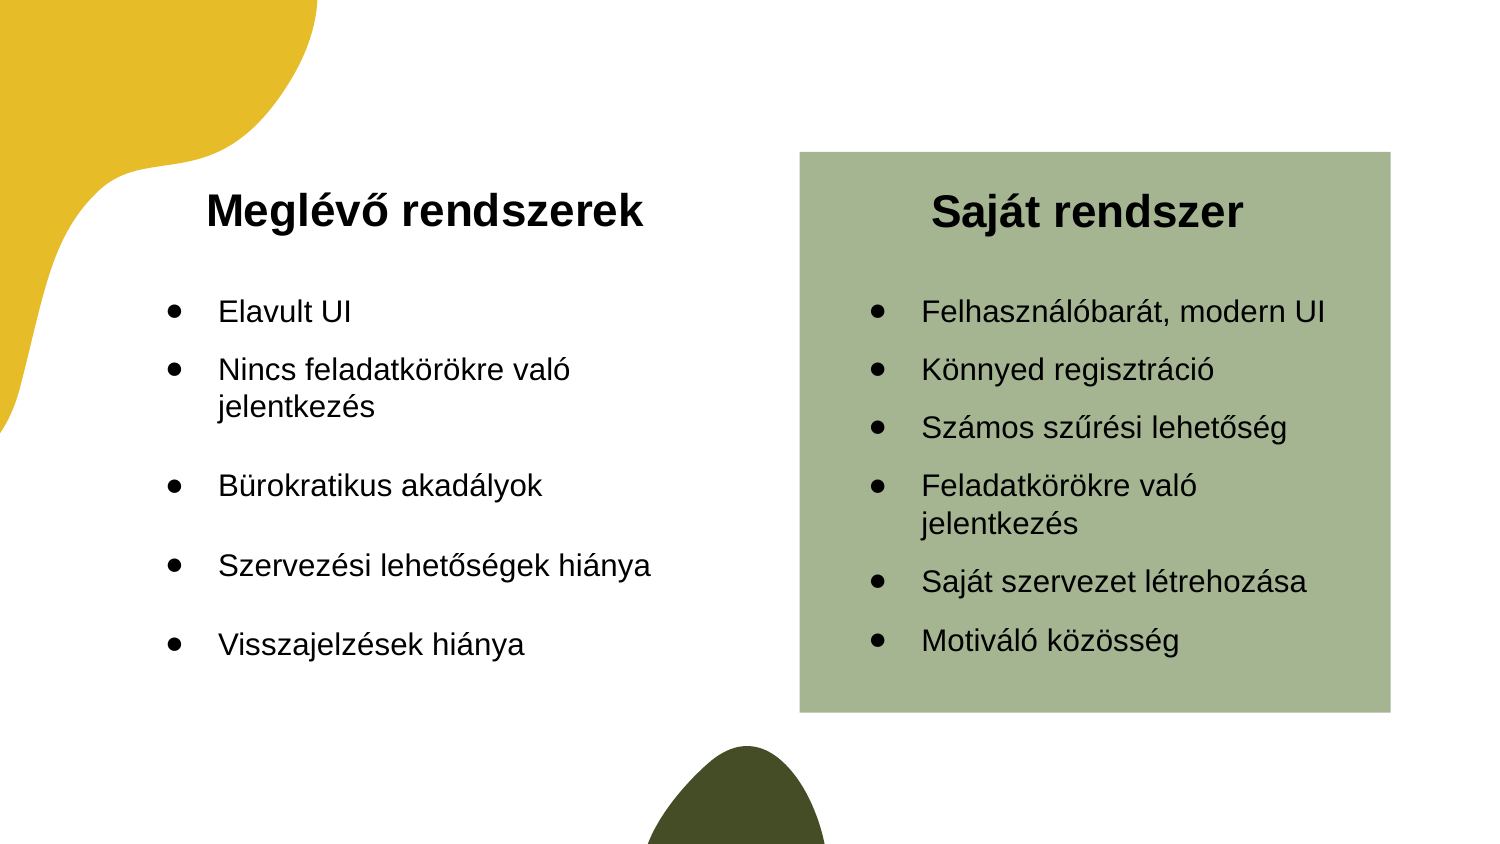

Meglévő rendszerek
Saját rendszer
Elavult UI
Nincs feladatkörökre való jelentkezés
Bürokratikus akadályok
Szervezési lehetőségek hiánya
Visszajelzések hiánya
Felhasználóbarát, modern UI
Könnyed regisztráció
Számos szűrési lehetőség
Feladatkörökre való jelentkezés
Saját szervezet létrehozása
Motiváló közösség